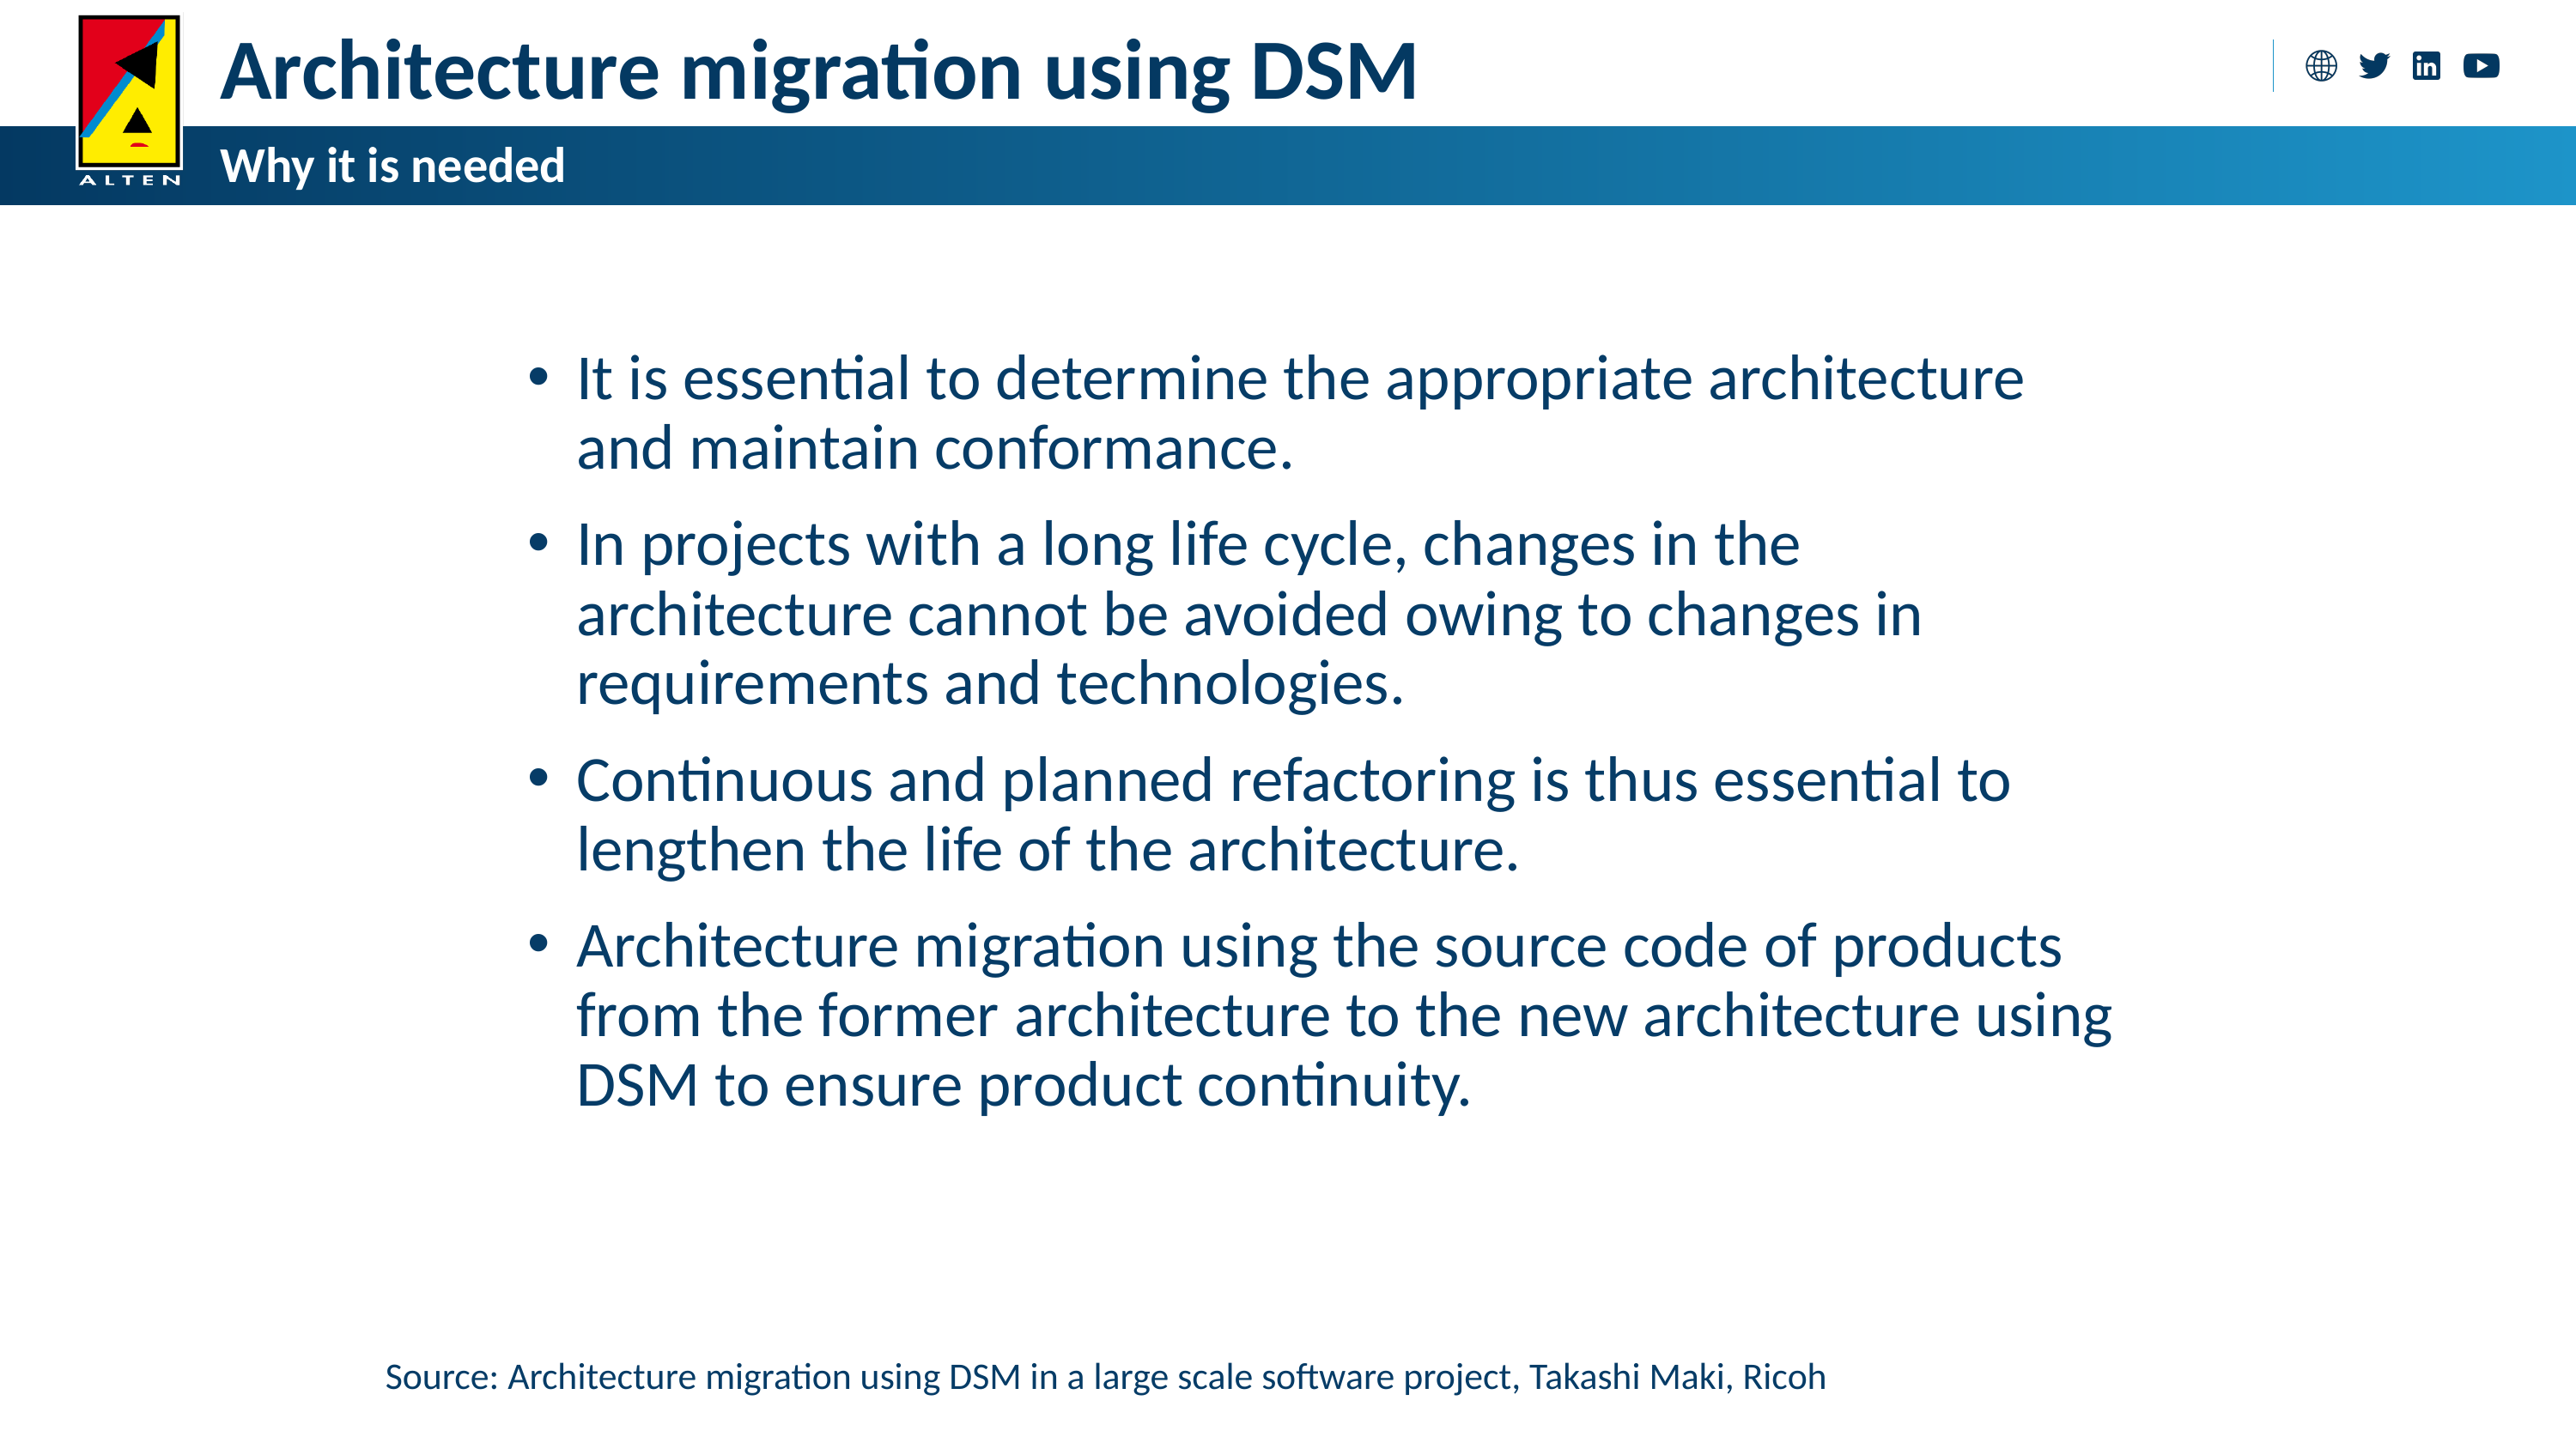

Architecture migration using DSM
Why it is needed
It is essential to determine the appropriate architecture and maintain conformance.
In projects with a long life cycle, changes in the architecture cannot be avoided owing to changes in requirements and technologies.
Continuous and planned refactoring is thus essential to lengthen the life of the architecture.
Architecture migration using the source code of products from the former architecture to the new architecture using DSM to ensure product continuity.
Source: Architecture migration using DSM in a large scale software project, Takashi Maki, Ricoh